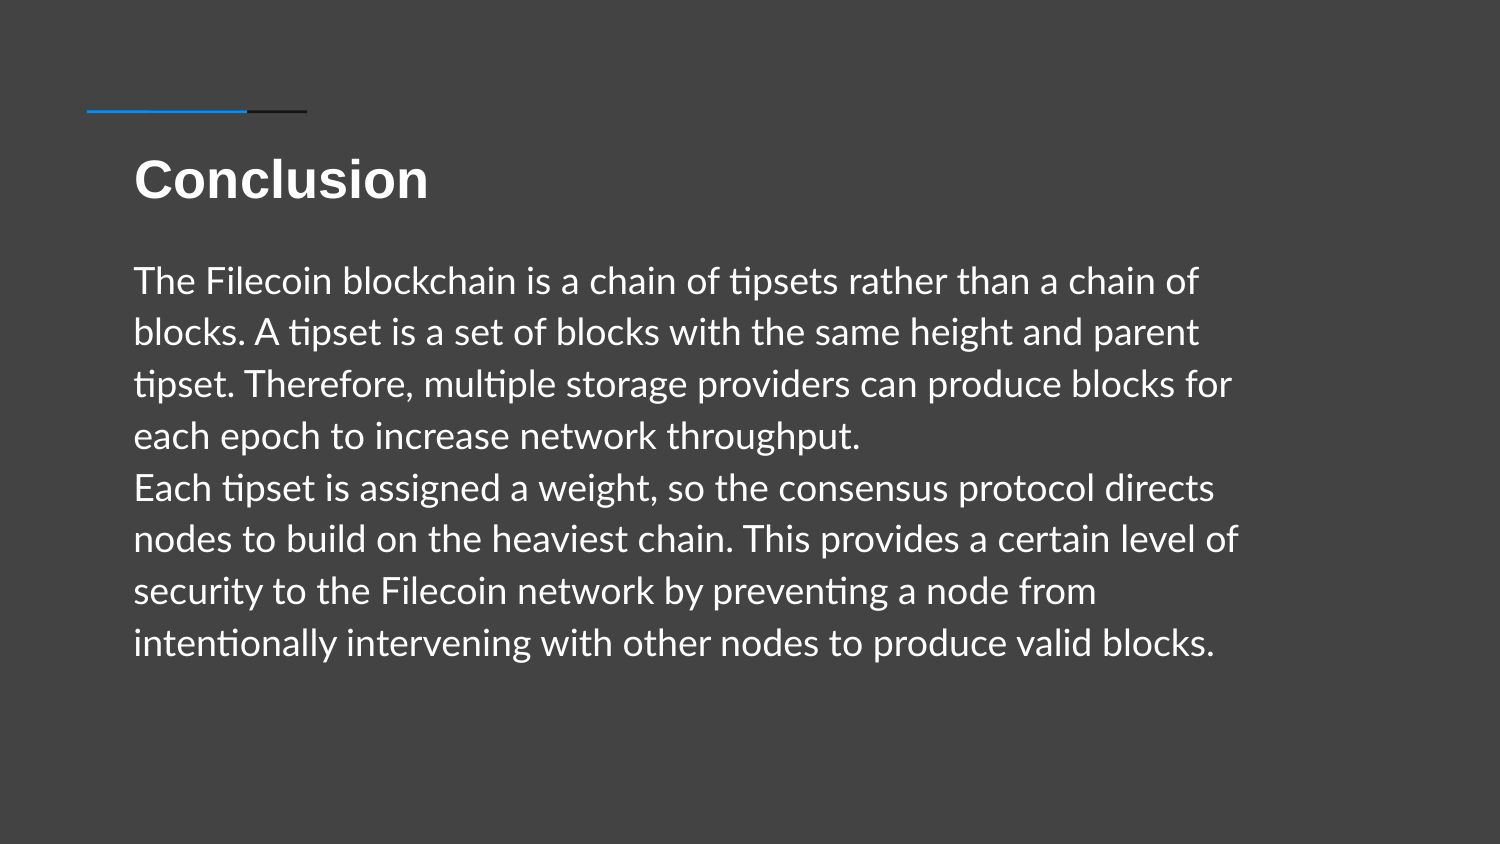

# Conclusion
The Filecoin blockchain is a chain of tipsets rather than a chain of blocks. A tipset is a set of blocks with the same height and parent tipset. Therefore, multiple storage providers can produce blocks for each epoch to increase network throughput.
Each tipset is assigned a weight, so the consensus protocol directs nodes to build on the heaviest chain. This provides a certain level of security to the Filecoin network by preventing a node from intentionally intervening with other nodes to produce valid blocks.